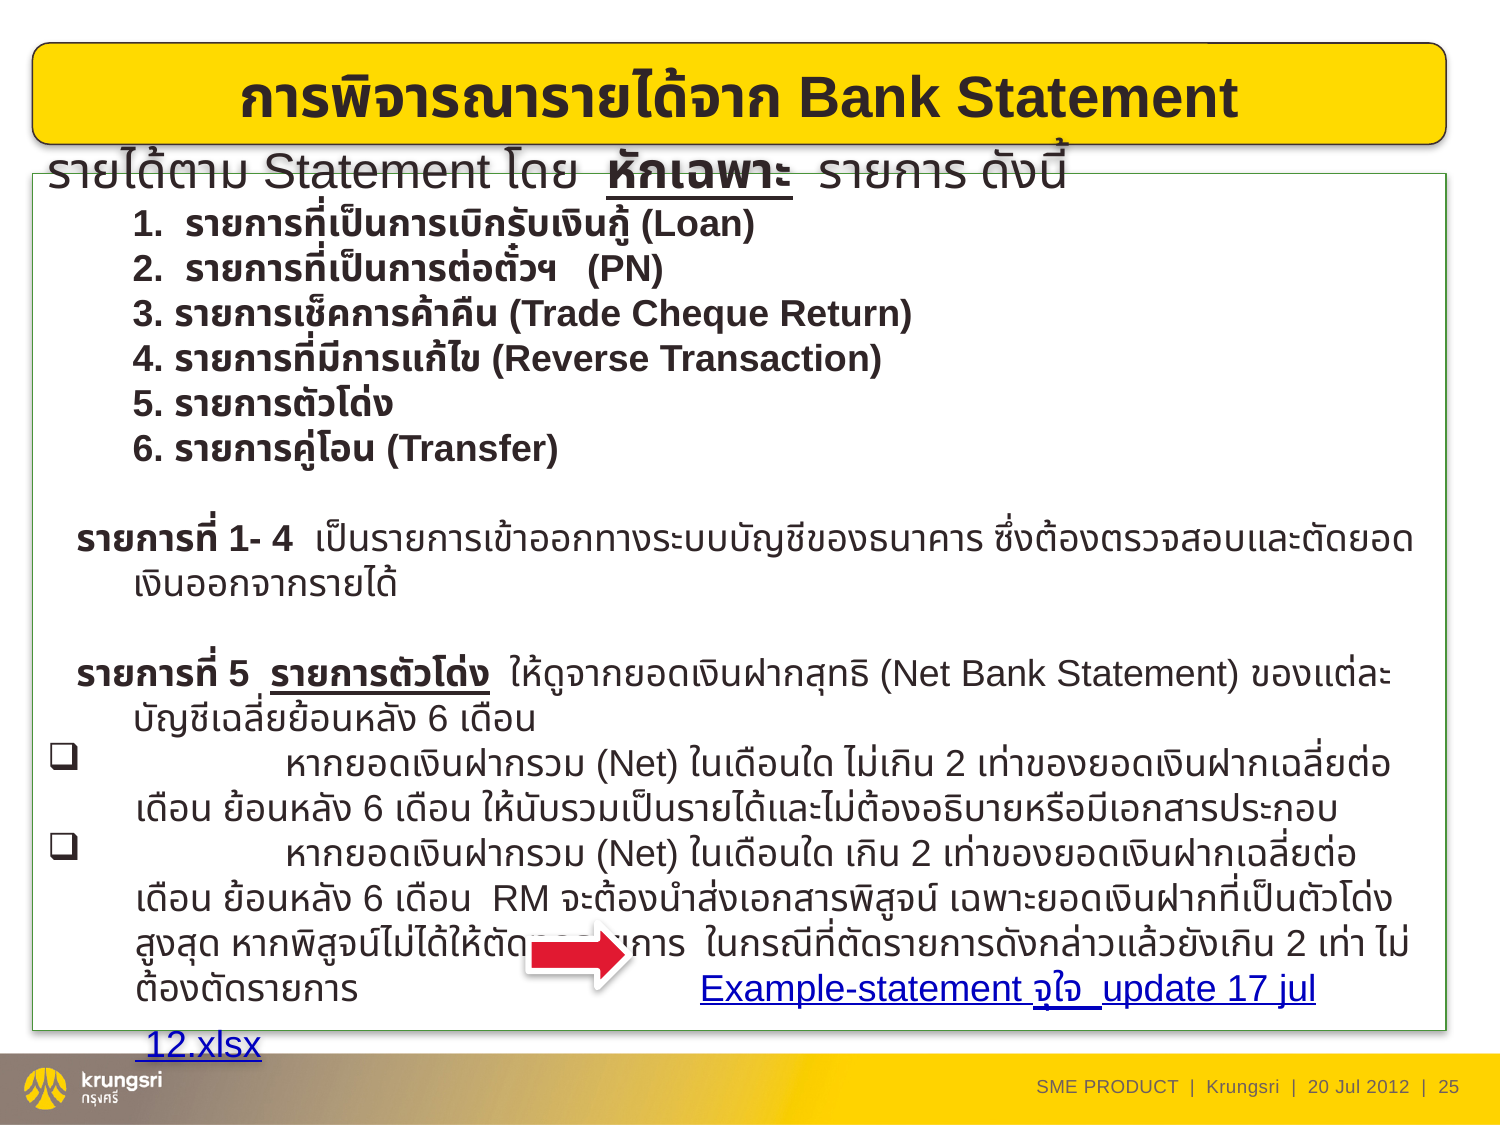

การพิจารณารายได้จาก Bank Statement
รายได้ตาม Statement โดย  หักเฉพาะ  รายการ ดังนี้
	1.  รายการที่เป็นการเบิกรับเงินกู้ (Loan)
2.  รายการที่เป็นการต่อตั๋วฯ   (PN)
3. รายการเช็คการค้าคืน (Trade Cheque Return)
4. รายการที่มีการแก้ไข (Reverse Transaction)
5. รายการตัวโด่ง
6. รายการคู่โอน (Transfer)

รายการที่ 1- 4  เป็นรายการเข้าออกทางระบบบัญชีของธนาคาร ซึ่งต้องตรวจสอบและตัดยอดเงินออกจากรายได้

รายการที่ 5  รายการตัวโด่ง  ให้ดูจากยอดเงินฝากสุทธิ (Net Bank Statement) ของแต่ละบัญชีเฉลี่ยย้อนหลัง 6 เดือน
	หากยอดเงินฝากรวม (Net) ในเดือนใด ไม่เกิน 2 เท่าของยอดเงินฝากเฉลี่ยต่อเดือน ย้อนหลัง 6 เดือน ให้นับรวมเป็นรายได้และไม่ต้องอธิบายหรือมีเอกสารประกอบ
	หากยอดเงินฝากรวม (Net) ในเดือนใด เกิน 2 เท่าของยอดเงินฝากเฉลี่ยต่อเดือน ย้อนหลัง 6 เดือน  RM จะต้องนำส่งเอกสารพิสูจน์ เฉพาะยอดเงินฝากที่เป็นตัวโด่งสูงสุด หากพิสูจน์ไม่ได้ให้ตัดทุกรายการ  ในกรณีที่ตัดรายการดังกล่าวแล้วยังเกิน 2 เท่า ไม่ต้องตัดรายการ                                   Example-statement จุใจ  update 17 jul 12.xlsx

SME PRODUCT  |  Krungsri  |  20 Jul 2012  |
25